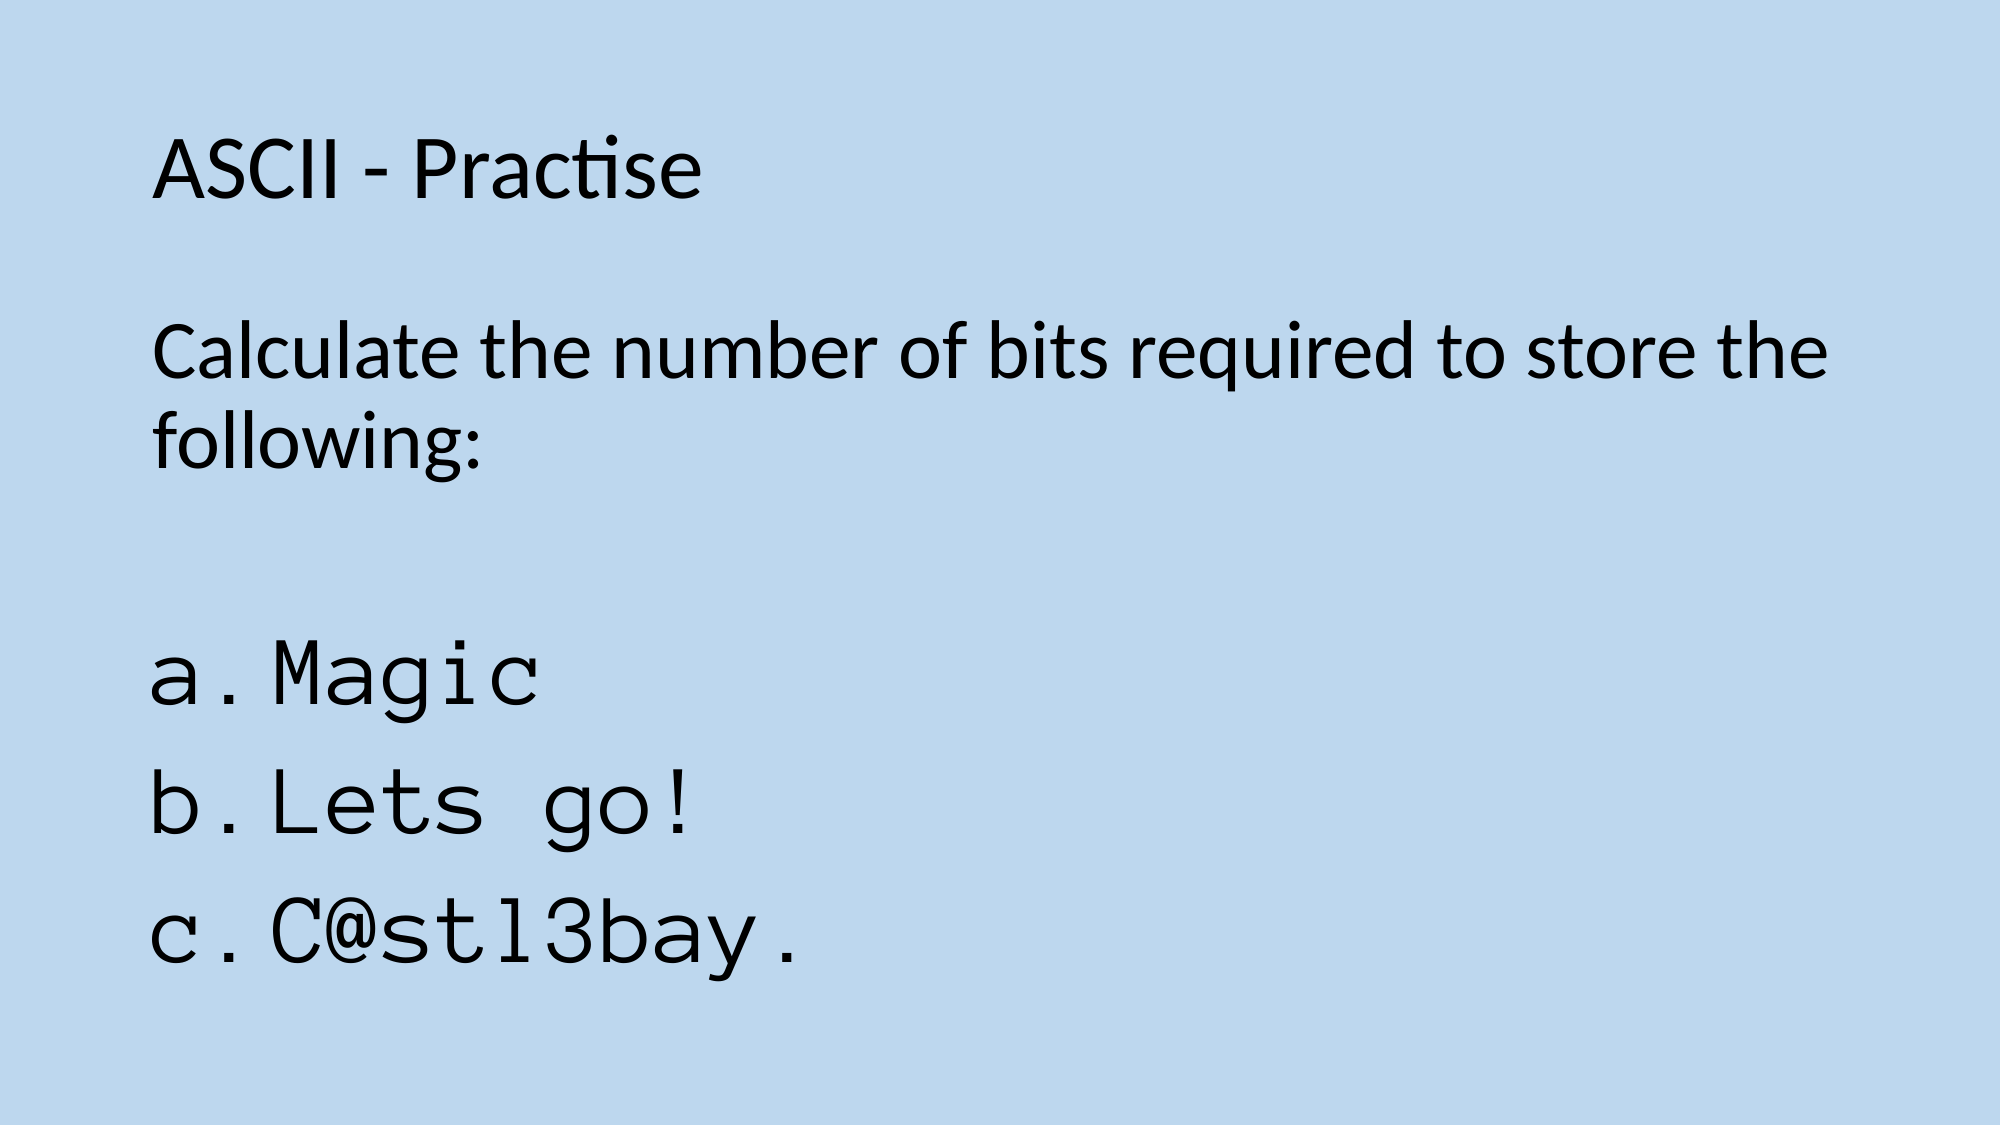

# ASCII - Practise
Calculate the number of bits required to store the following:

Magic
Lets go!
C@stl3bay.